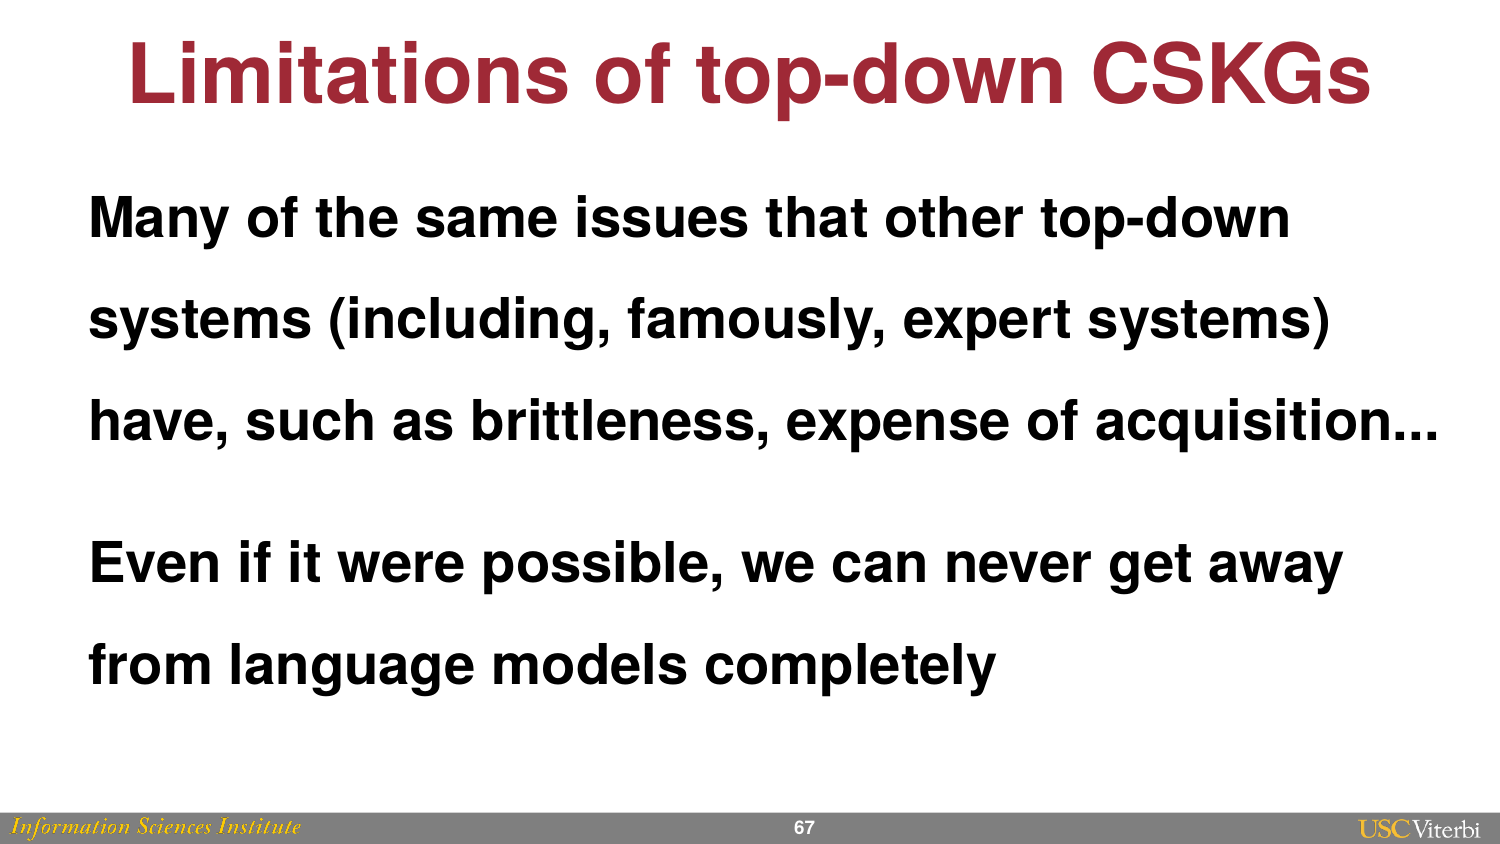

# Limitations of top-down CSKGs
Many of the same issues that other top-down systems (including, famously, expert systems) have, such as brittleness, expense of acquisition...
Even if it were possible, we can never get away from language models completely
67